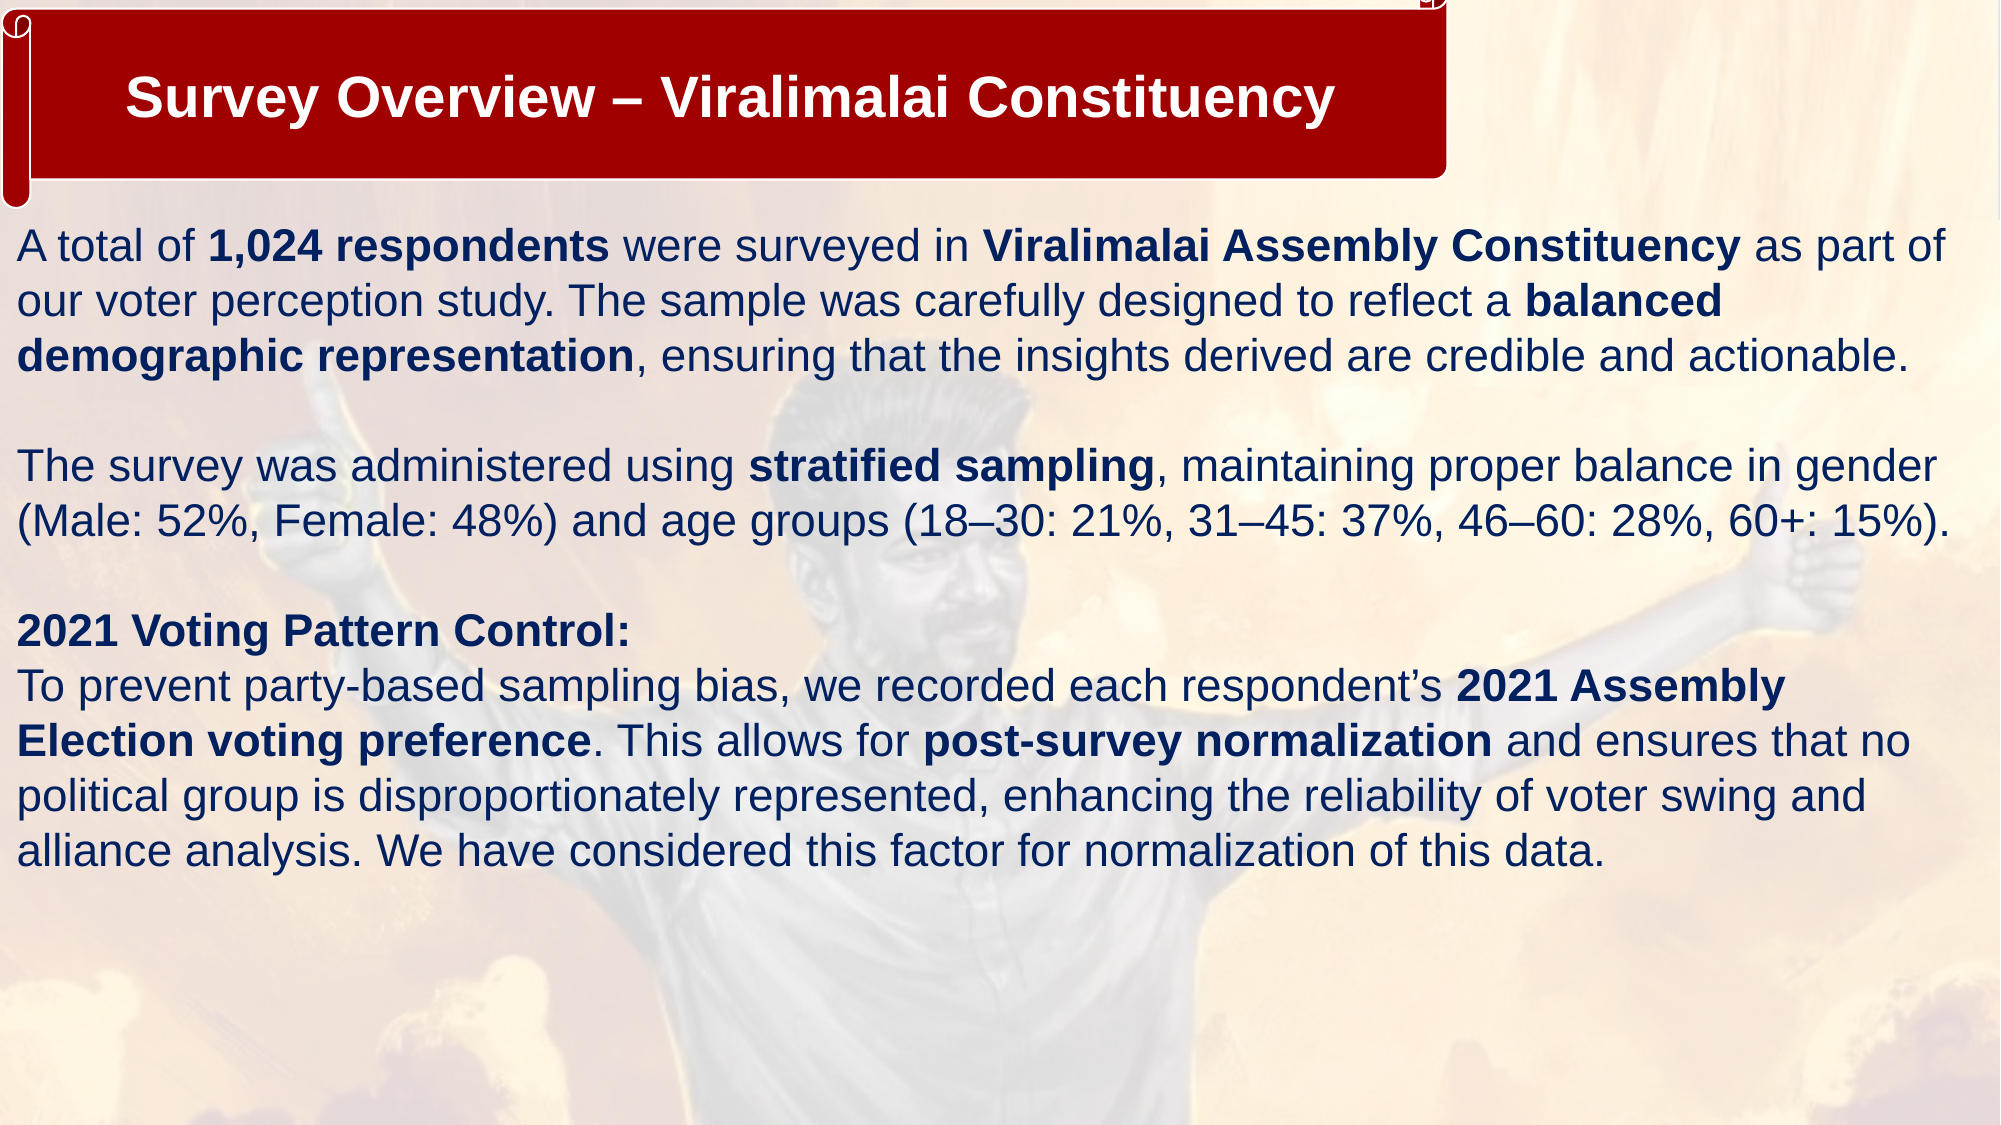

Survey Overview – Viralimalai Constituency
A total of 1,024 respondents were surveyed in Viralimalai Assembly Constituency as part of our voter perception study. The sample was carefully designed to reflect a balanced demographic representation, ensuring that the insights derived are credible and actionable.

The survey was administered using stratified sampling, maintaining proper balance in gender (Male: 52%, Female: 48%) and age groups (18–30: 21%, 31–45: 37%, 46–60: 28%, 60+: 15%).

2021 Voting Pattern Control:
To prevent party-based sampling bias, we recorded each respondent’s 2021 Assembly Election voting preference. This allows for post-survey normalization and ensures that no political group is disproportionately represented, enhancing the reliability of voter swing and alliance analysis. We have considered this factor for normalization of this data.